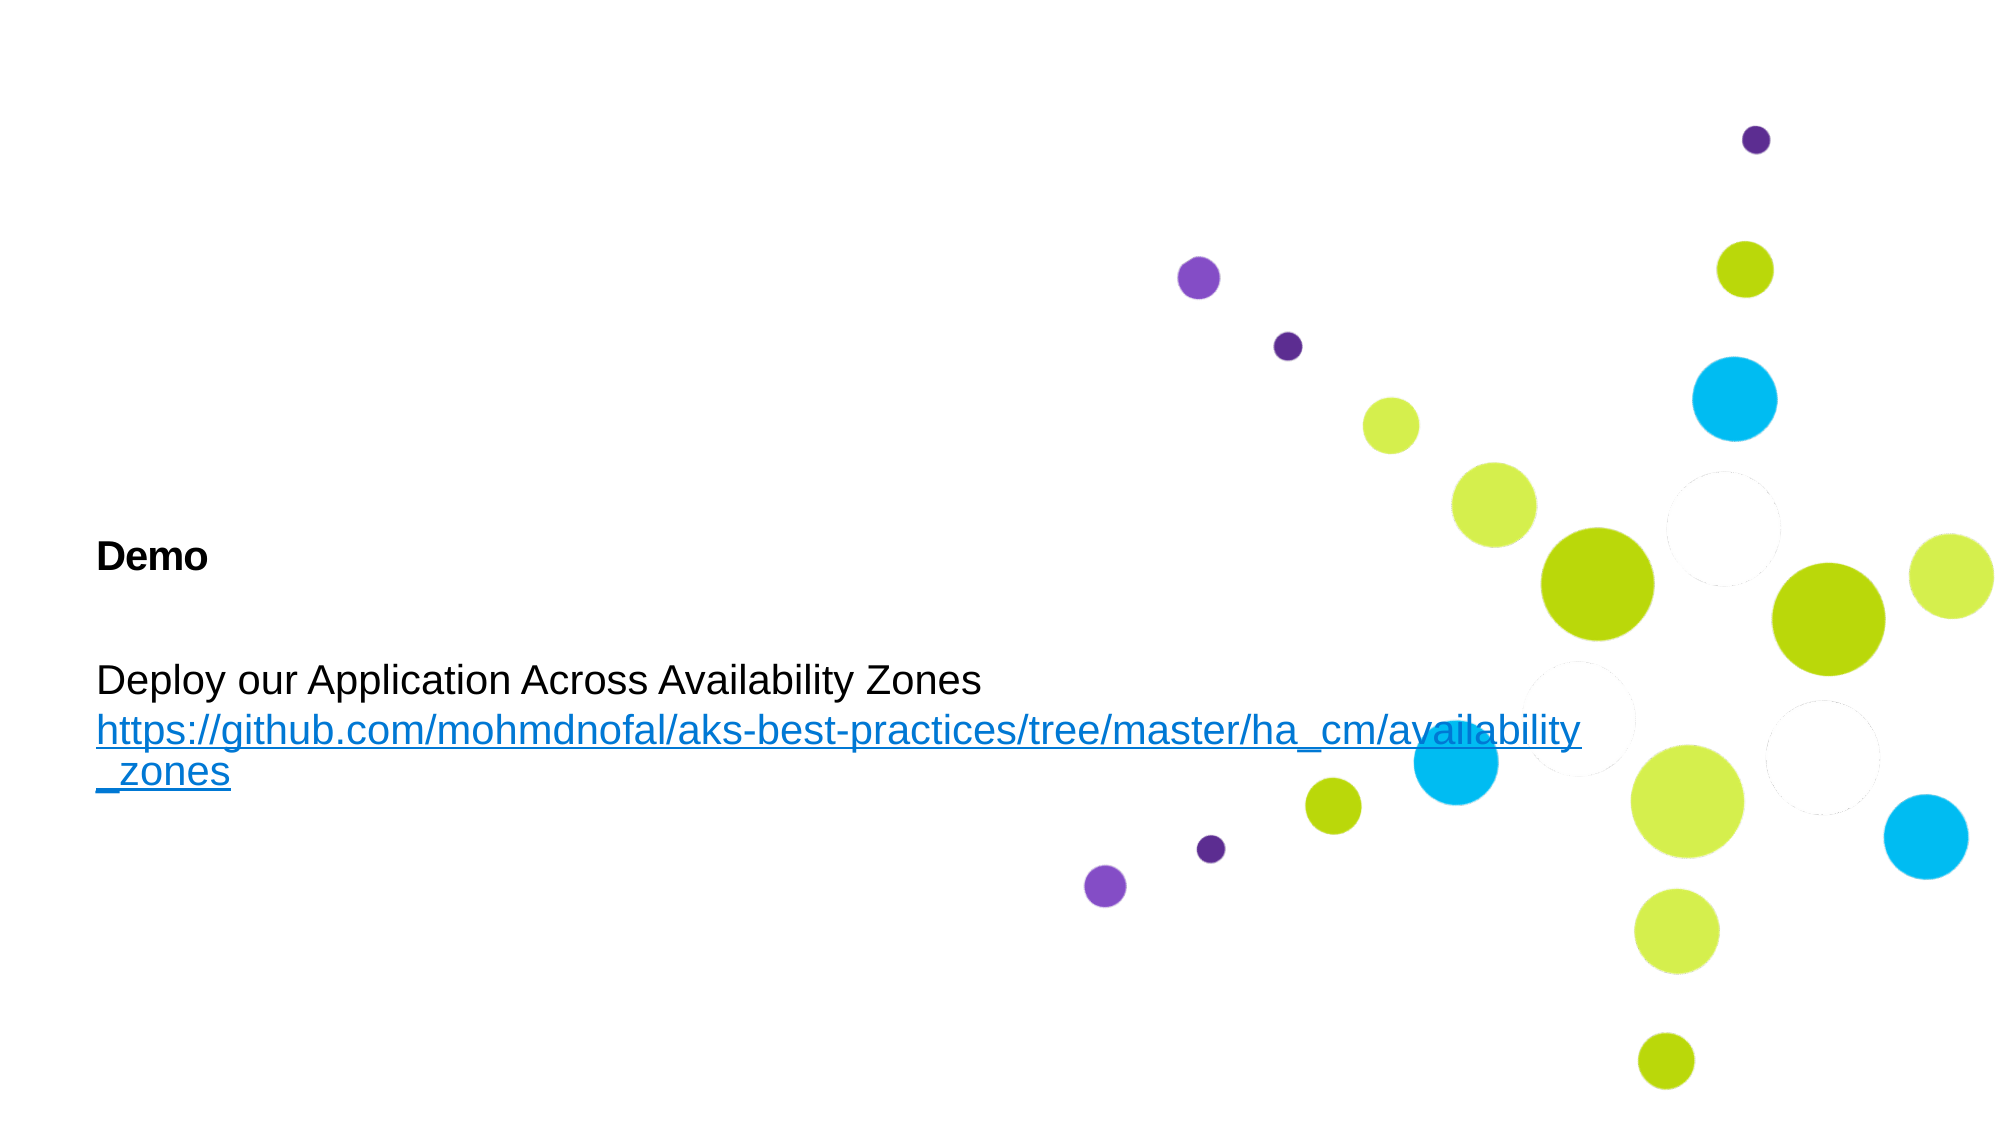

# Demo
Deploy our Application Across Availability Zones
https://github.com/mohmdnofal/aks-best-practices/tree/master/ha_cm/availability_zones